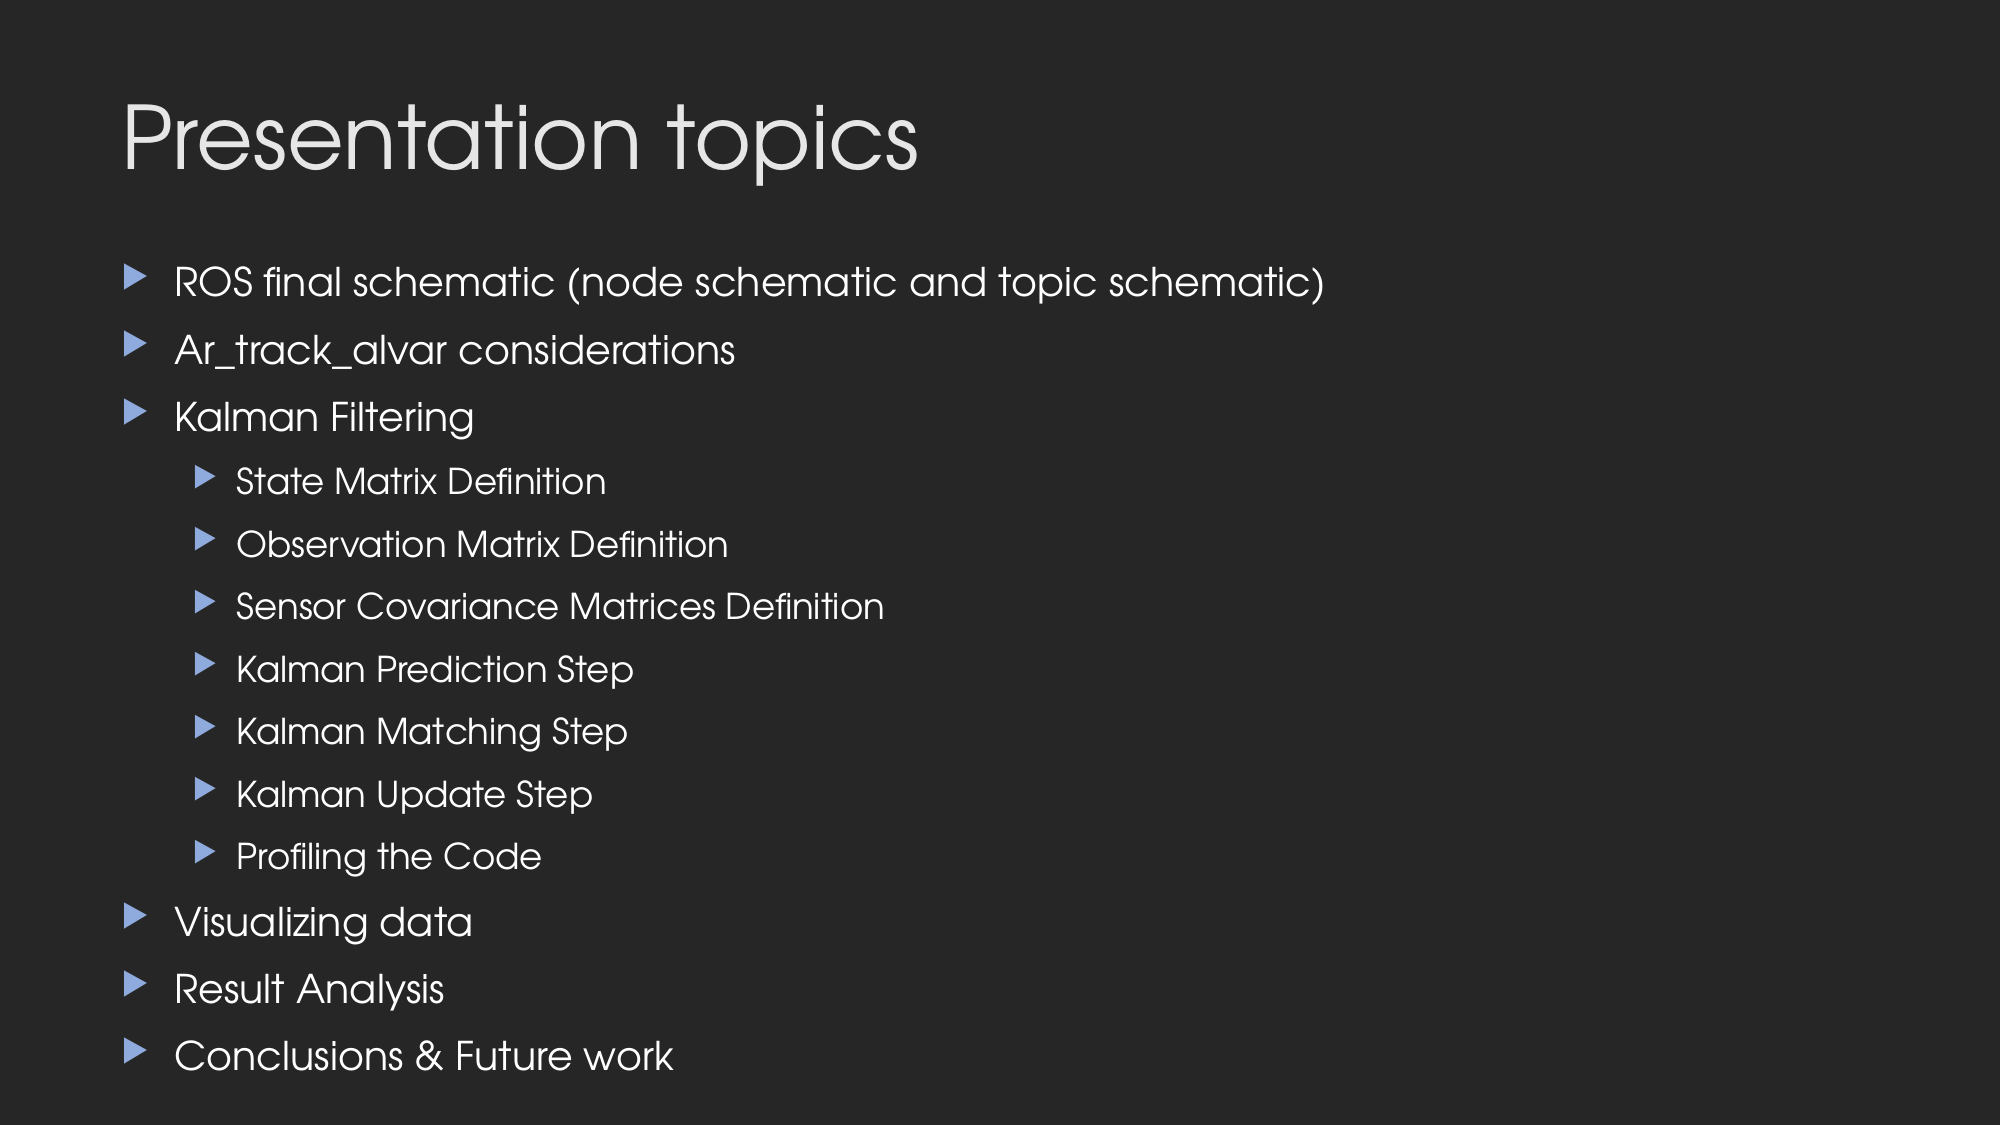

# Presentation topics
ROS final schematic (node schematic and topic schematic)
Ar_track_alvar considerations
Kalman Filtering
State Matrix Definition
Observation Matrix Definition
Sensor Covariance Matrices Definition
Kalman Prediction Step
Kalman Matching Step
Kalman Update Step
Profiling the Code
Visualizing data
Result Analysis
Conclusions & Future work